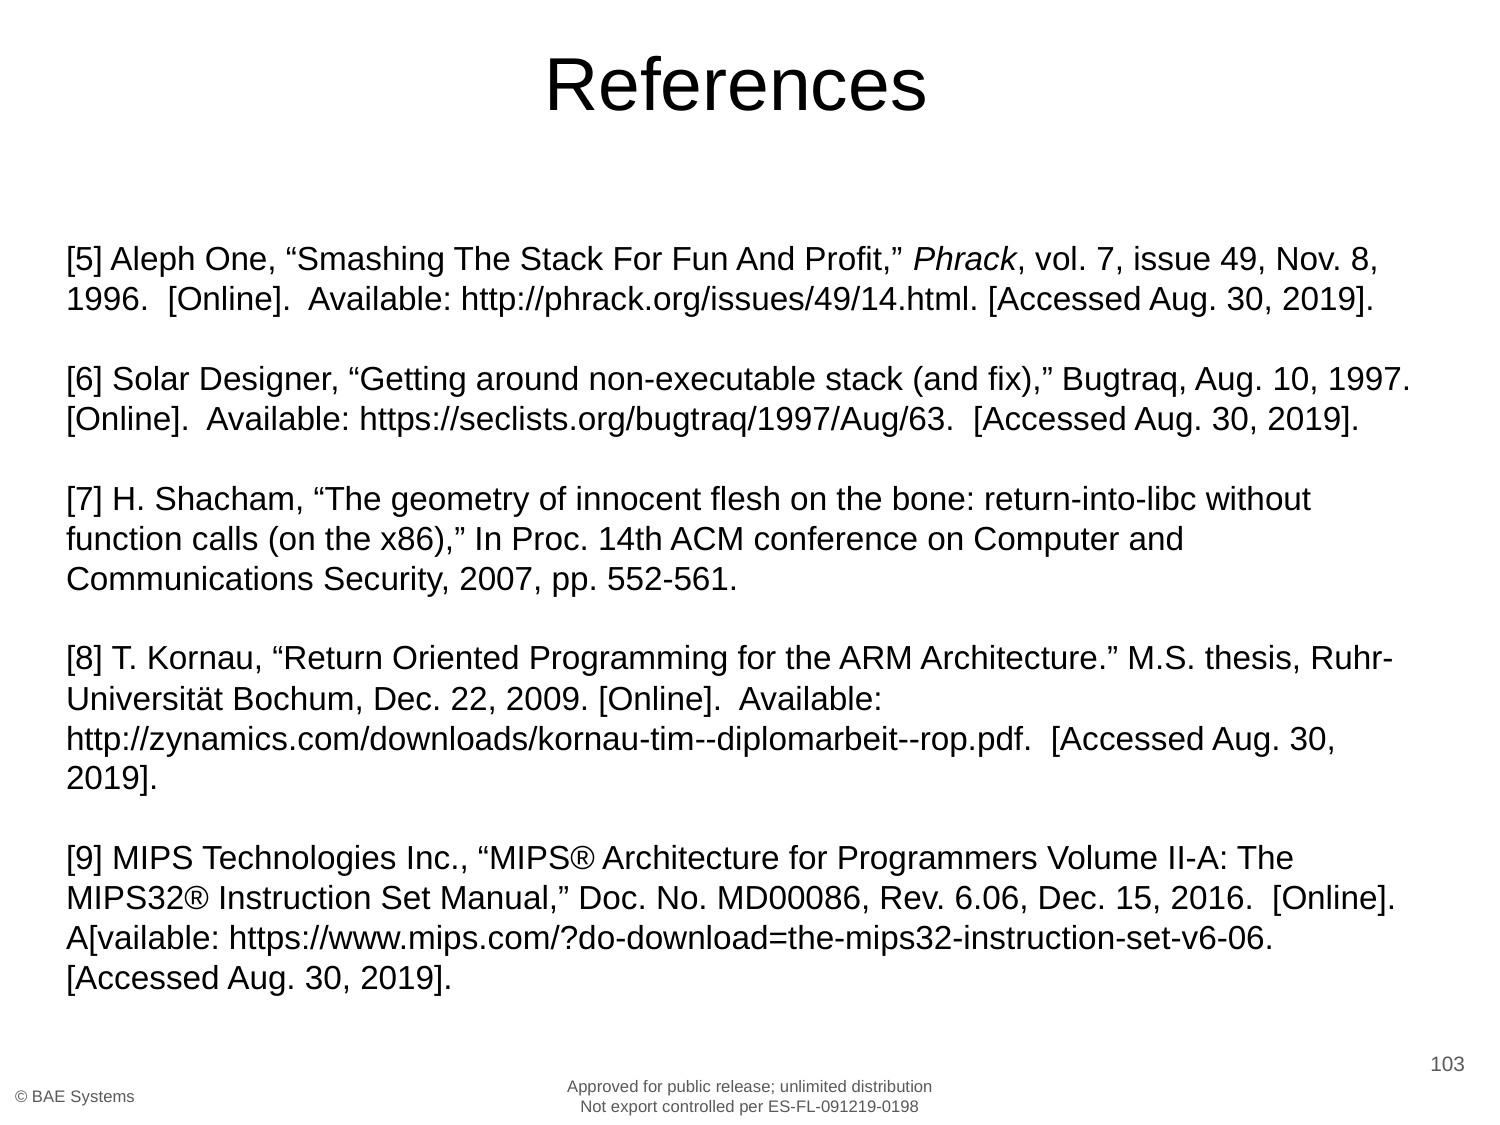

# References
[5] Aleph One, “Smashing The Stack For Fun And Profit,” Phrack, vol. 7, issue 49, Nov. 8, 1996.  [Online].  Available: http://phrack.org/issues/49/14.html. [Accessed Aug. 30, 2019].

[6] Solar Designer, “Getting around non-executable stack (and fix),” Bugtraq, Aug. 10, 1997.  [Online].  Available: https://seclists.org/bugtraq/1997/Aug/63.  [Accessed Aug. 30, 2019].

[7] H. Shacham, “The geometry of innocent flesh on the bone: return-into-libc without function calls (on the x86),” In Proc. 14th ACM conference on Computer and Communications Security, 2007, pp. 552-561.

[8] T. Kornau, “Return Oriented Programming for the ARM Architecture.” M.S. thesis, Ruhr-Universität Bochum, Dec. 22, 2009. [Online].  Available: http://zynamics.com/downloads/kornau-tim--diplomarbeit--rop.pdf.  [Accessed Aug. 30, 2019].

[9] MIPS Technologies Inc., “MIPS® Architecture for Programmers Volume II-A: The MIPS32® Instruction Set Manual,” Doc. No. MD00086, Rev. 6.06, Dec. 15, 2016.  [Online].  A[vailable: https://www.mips.com/?do-download=the-mips32-instruction-set-v6-06.  [Accessed Aug. 30, 2019].

103